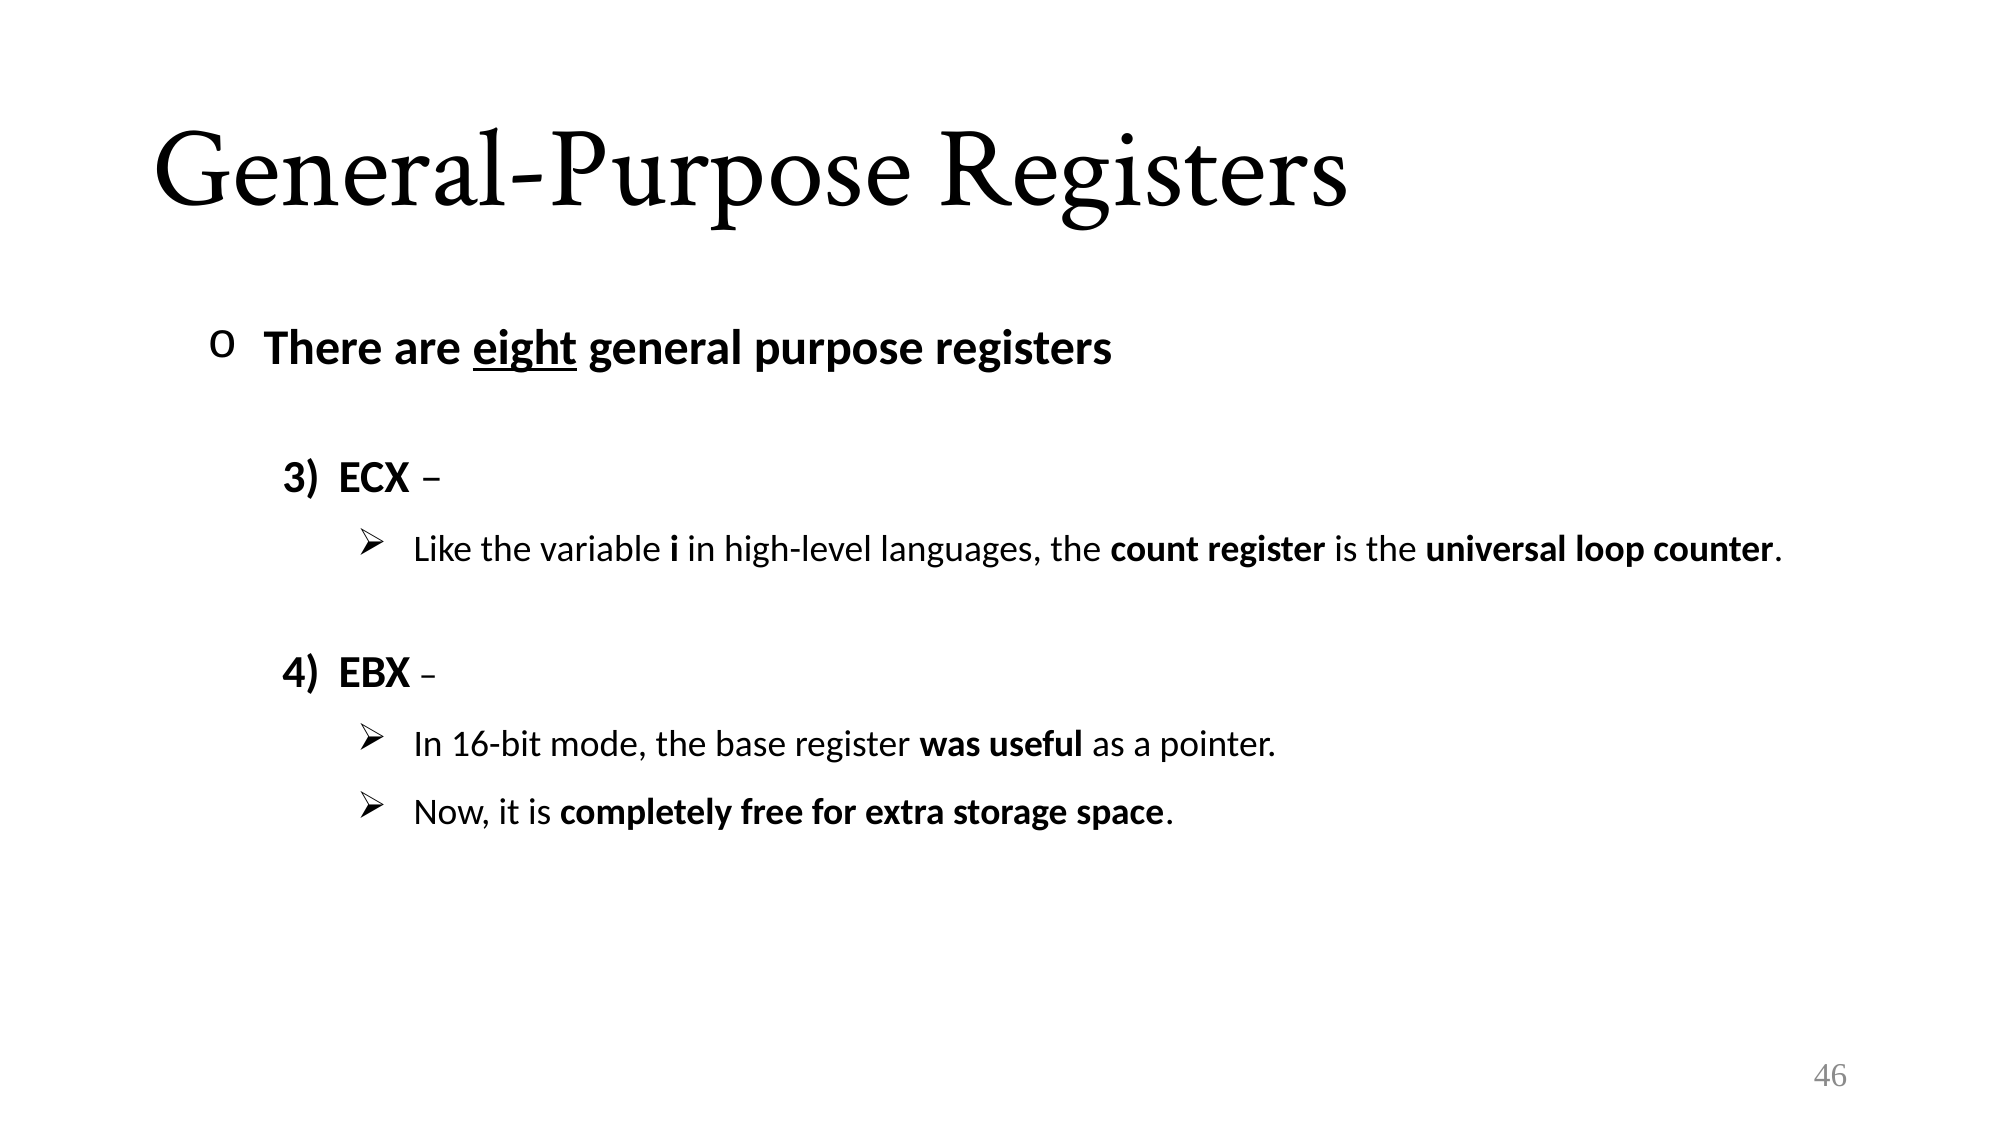

# General-Purpose Registers
There are eight general purpose registers

ECX –
Like the variable i in high-level languages, the count register is the universal loop counter.

EBX –
In 16-bit mode, the base register was useful as a pointer.
Now, it is completely free for extra storage space.

46